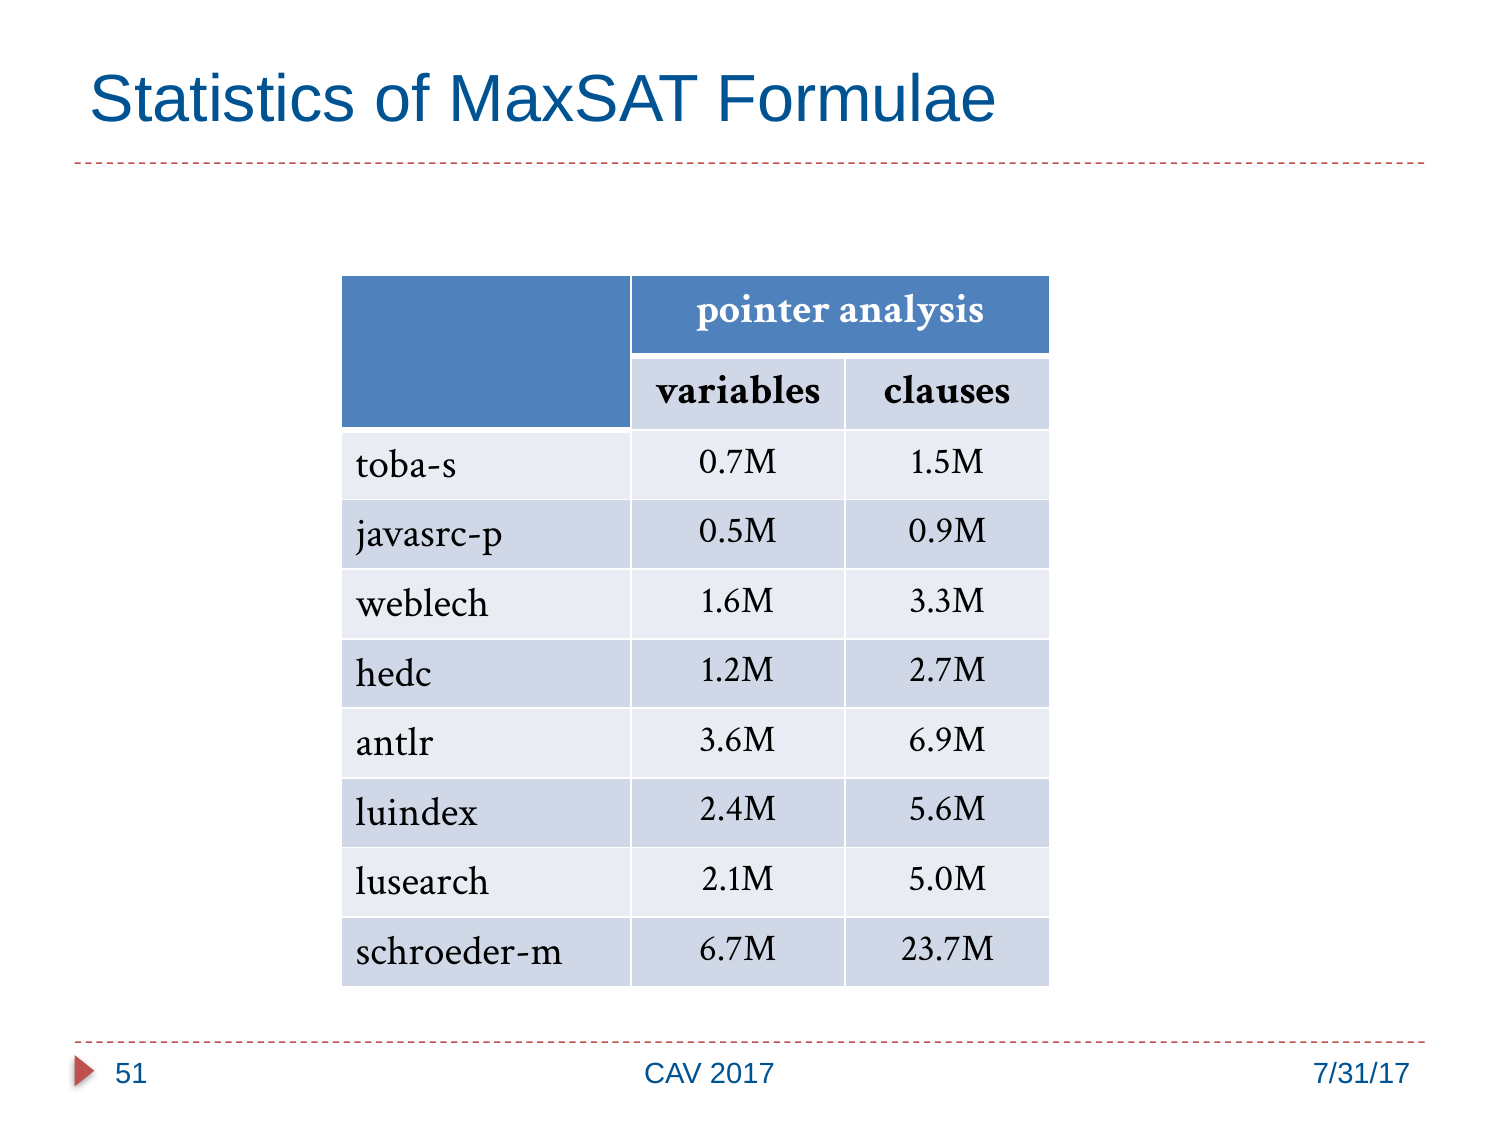

# Statistics of MaxSAT Formulae
|  | pointer analysis |  |
| --- | --- | --- |
|  | variables | clauses |
| toba-s | 0.7M | 1.5M |
| javasrc-p | 0.5M | 0.9M |
| weblech | 1.6M | 3.3M |
| hedc | 1.2M | 2.7M |
| antlr | 3.6M | 6.9M |
| luindex | 2.4M | 5.6M |
| lusearch | 2.1M | 5.0M |
| schroeder-m | 6.7M | 23.7M |
51
CAV 2017
7/31/17